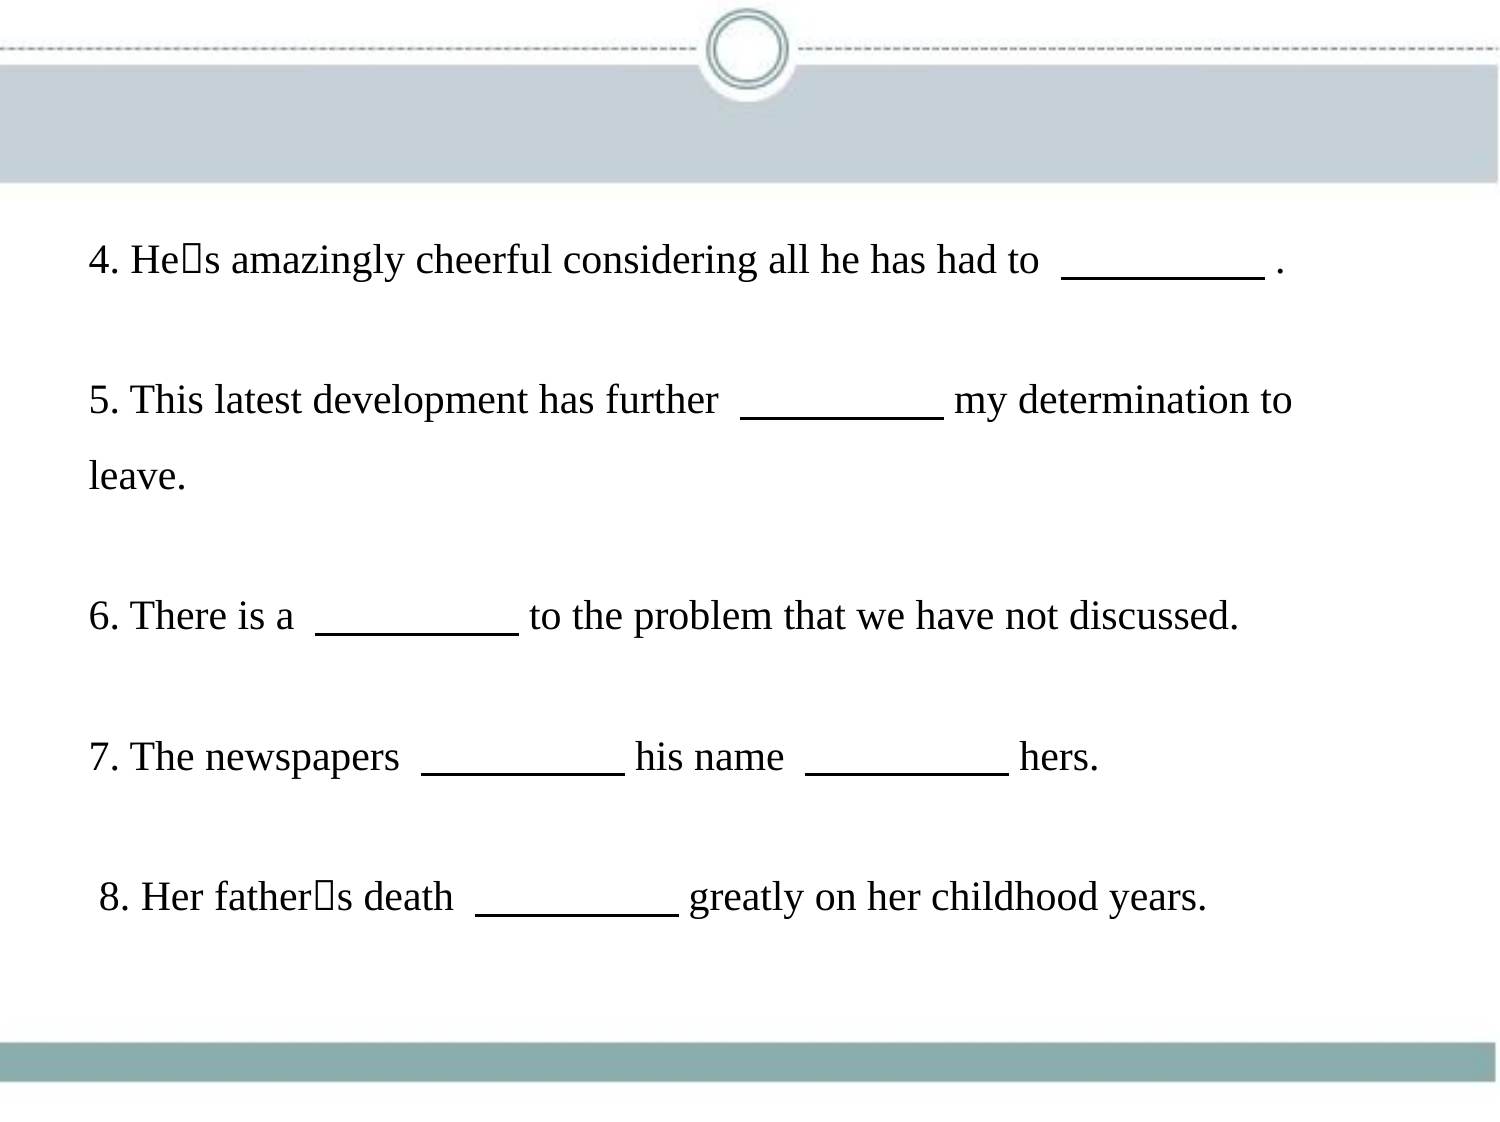

4. He􀆳s amazingly cheerful considering all he has had to 　　　　    .
5. This latest development has further 　　　　    my determination to
leave.
6. There is a 　　　　    to the problem that we have not discussed.
7. The newspapers 　　　　    his name 　　　　    hers.
 8. Her father􀆳s death 　　　　    greatly on her childhood years.